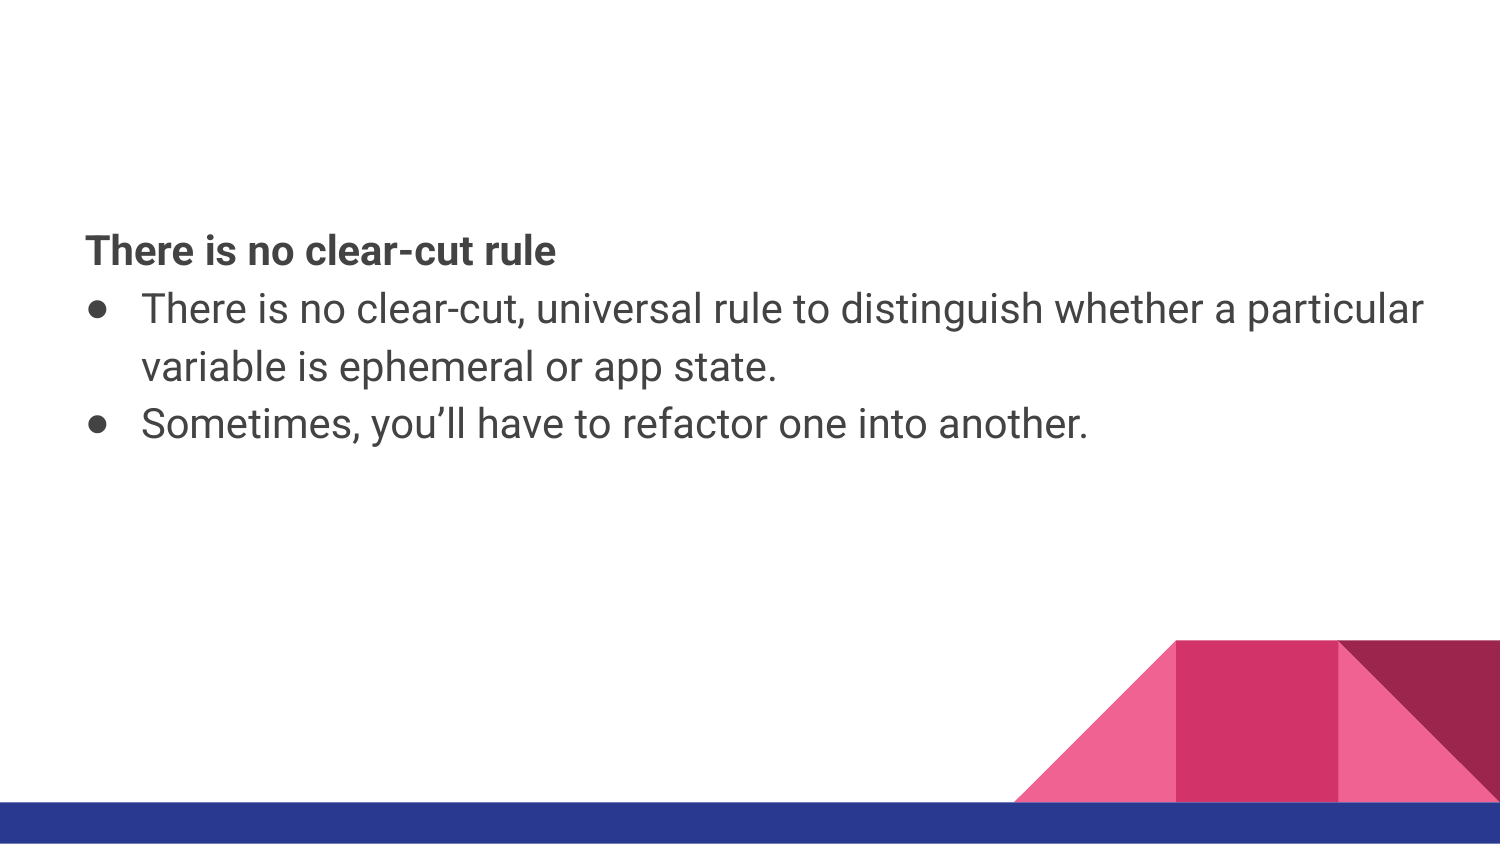

#
There is no clear-cut rule
There is no clear-cut, universal rule to distinguish whether a particular variable is ephemeral or app state.
Sometimes, you’ll have to refactor one into another.